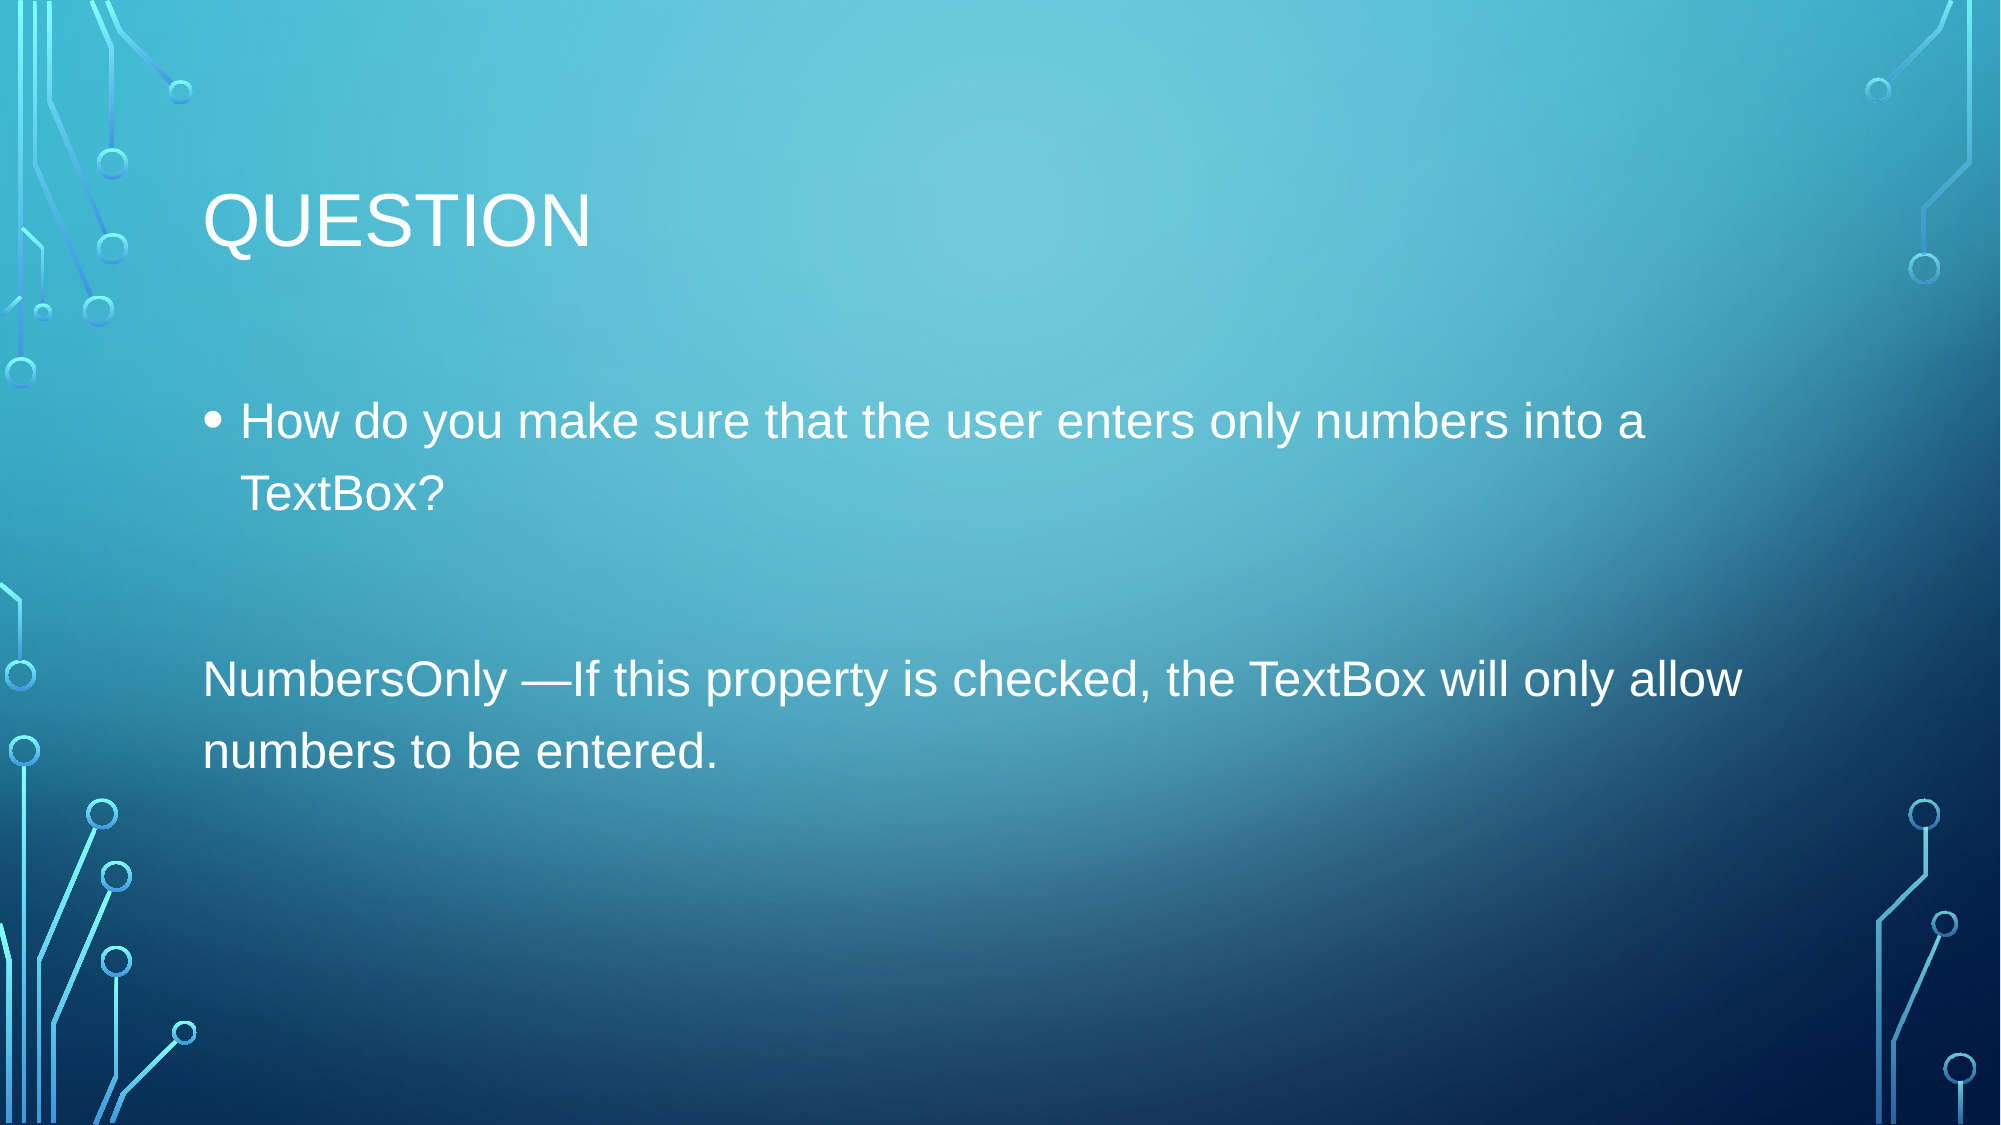

# Question
How do you make sure that the user enters only numbers into a TextBox?

NumbersOnly —If this property is checked, the TextBox will only allow numbers to be entered.